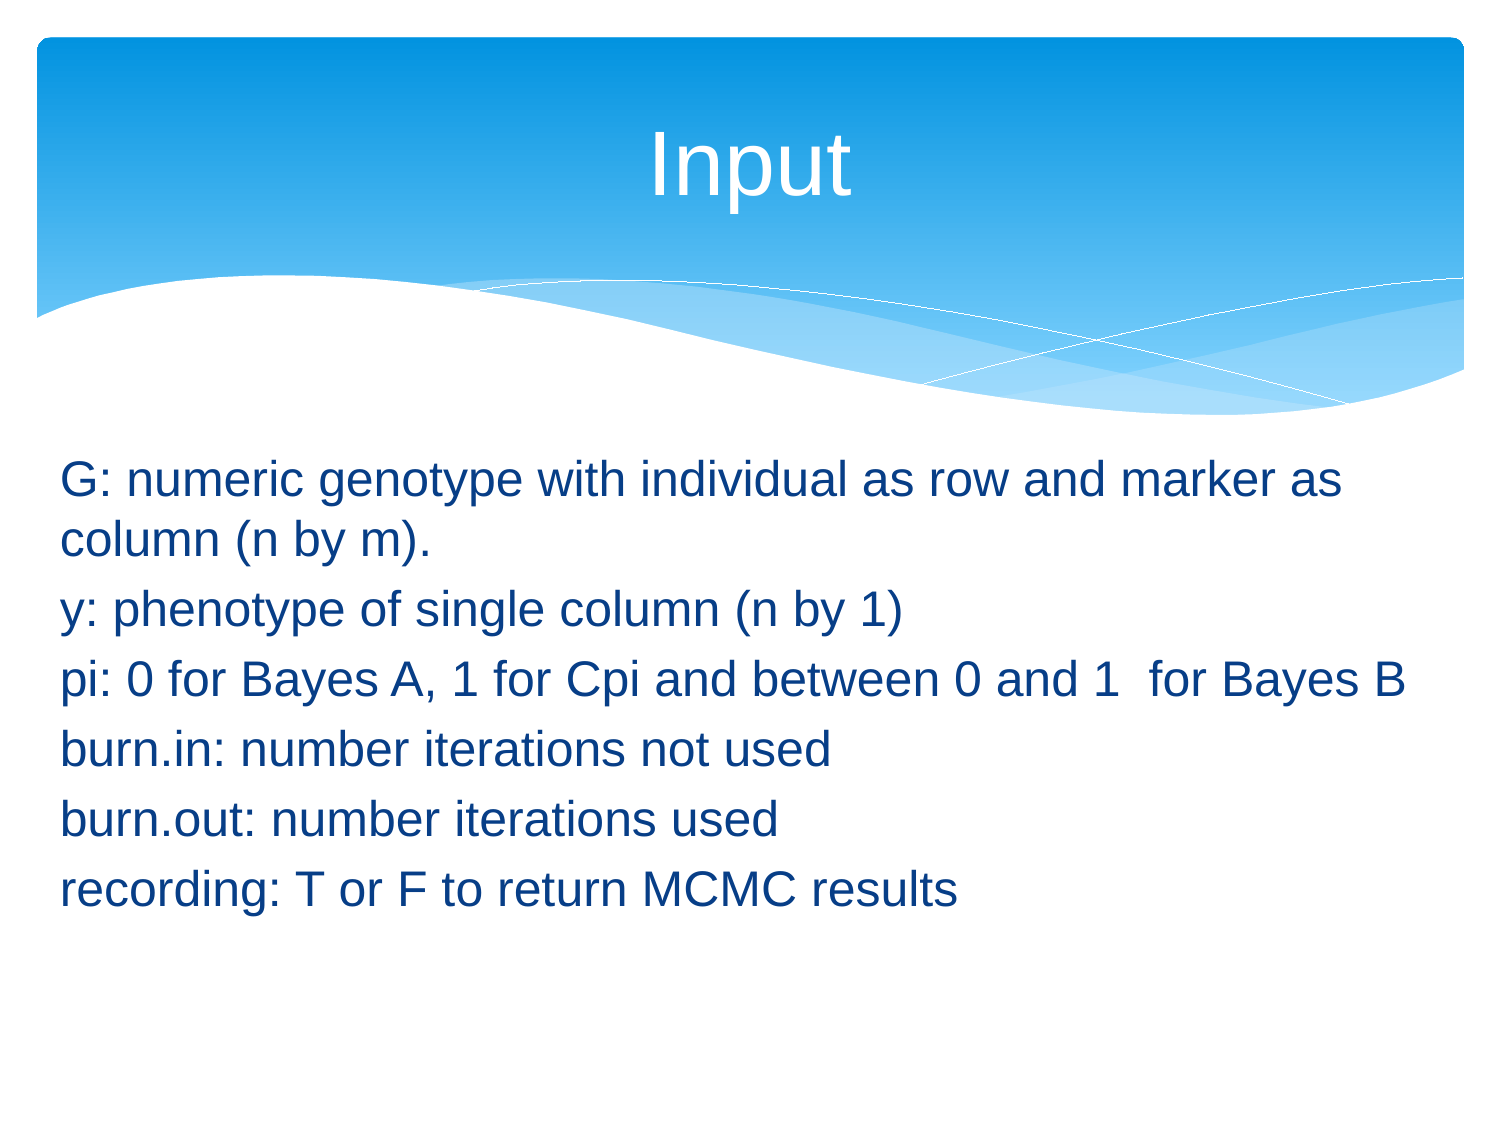

# Input
G: numeric genotype with individual as row and marker as column (n by m).
y: phenotype of single column (n by 1)
pi: 0 for Bayes A, 1 for Cpi and between 0 and 1  for Bayes B
burn.in: number iterations not used
burn.out: number iterations used
recording: T or F to return MCMC results